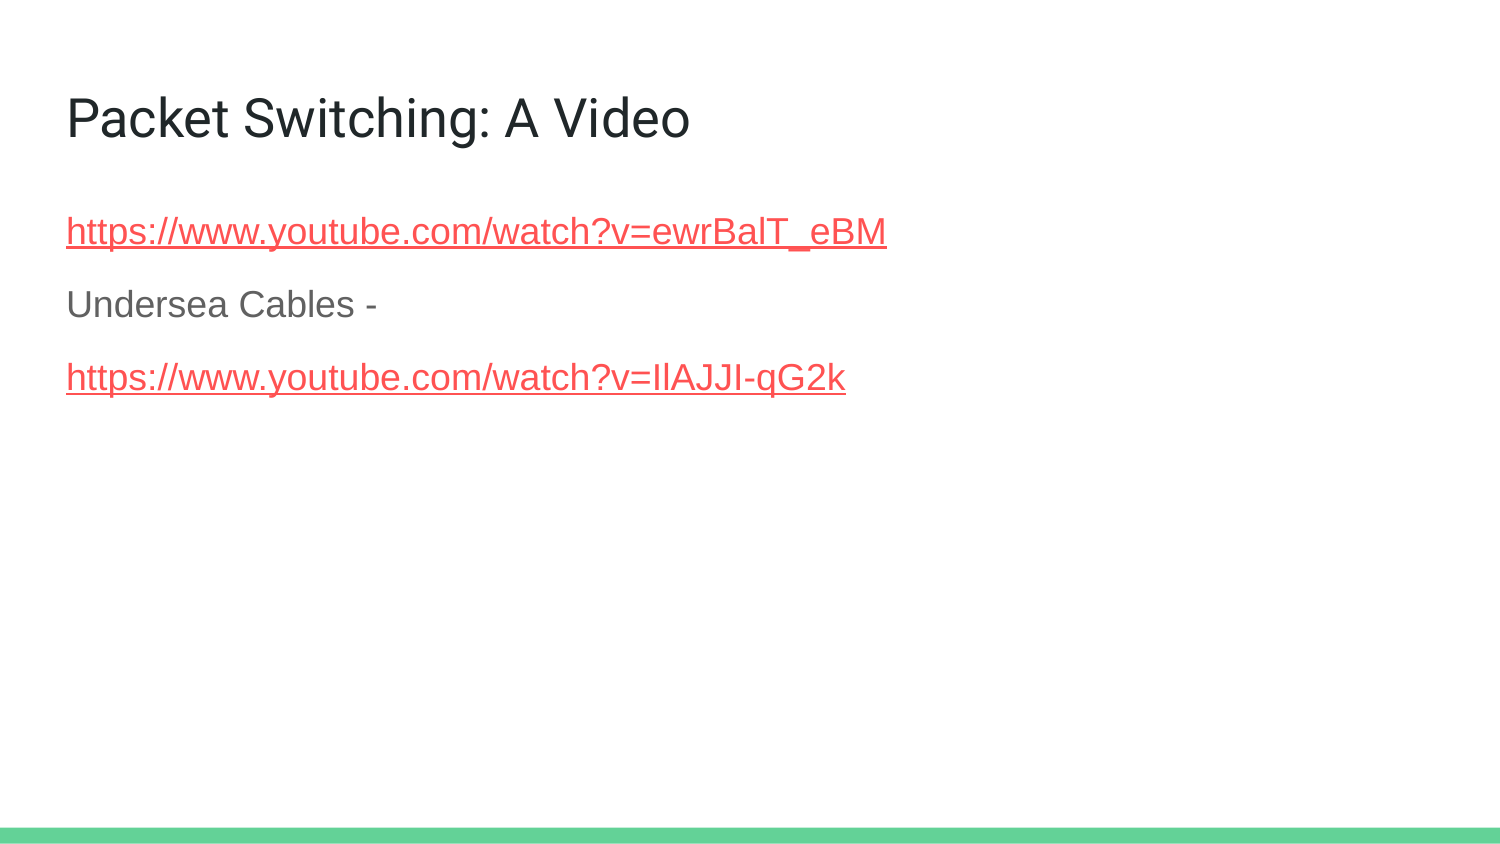

# Packet Switching: A Video
https://www.youtube.com/watch?v=ewrBalT_eBM
Undersea Cables -
https://www.youtube.com/watch?v=IlAJJI-qG2k